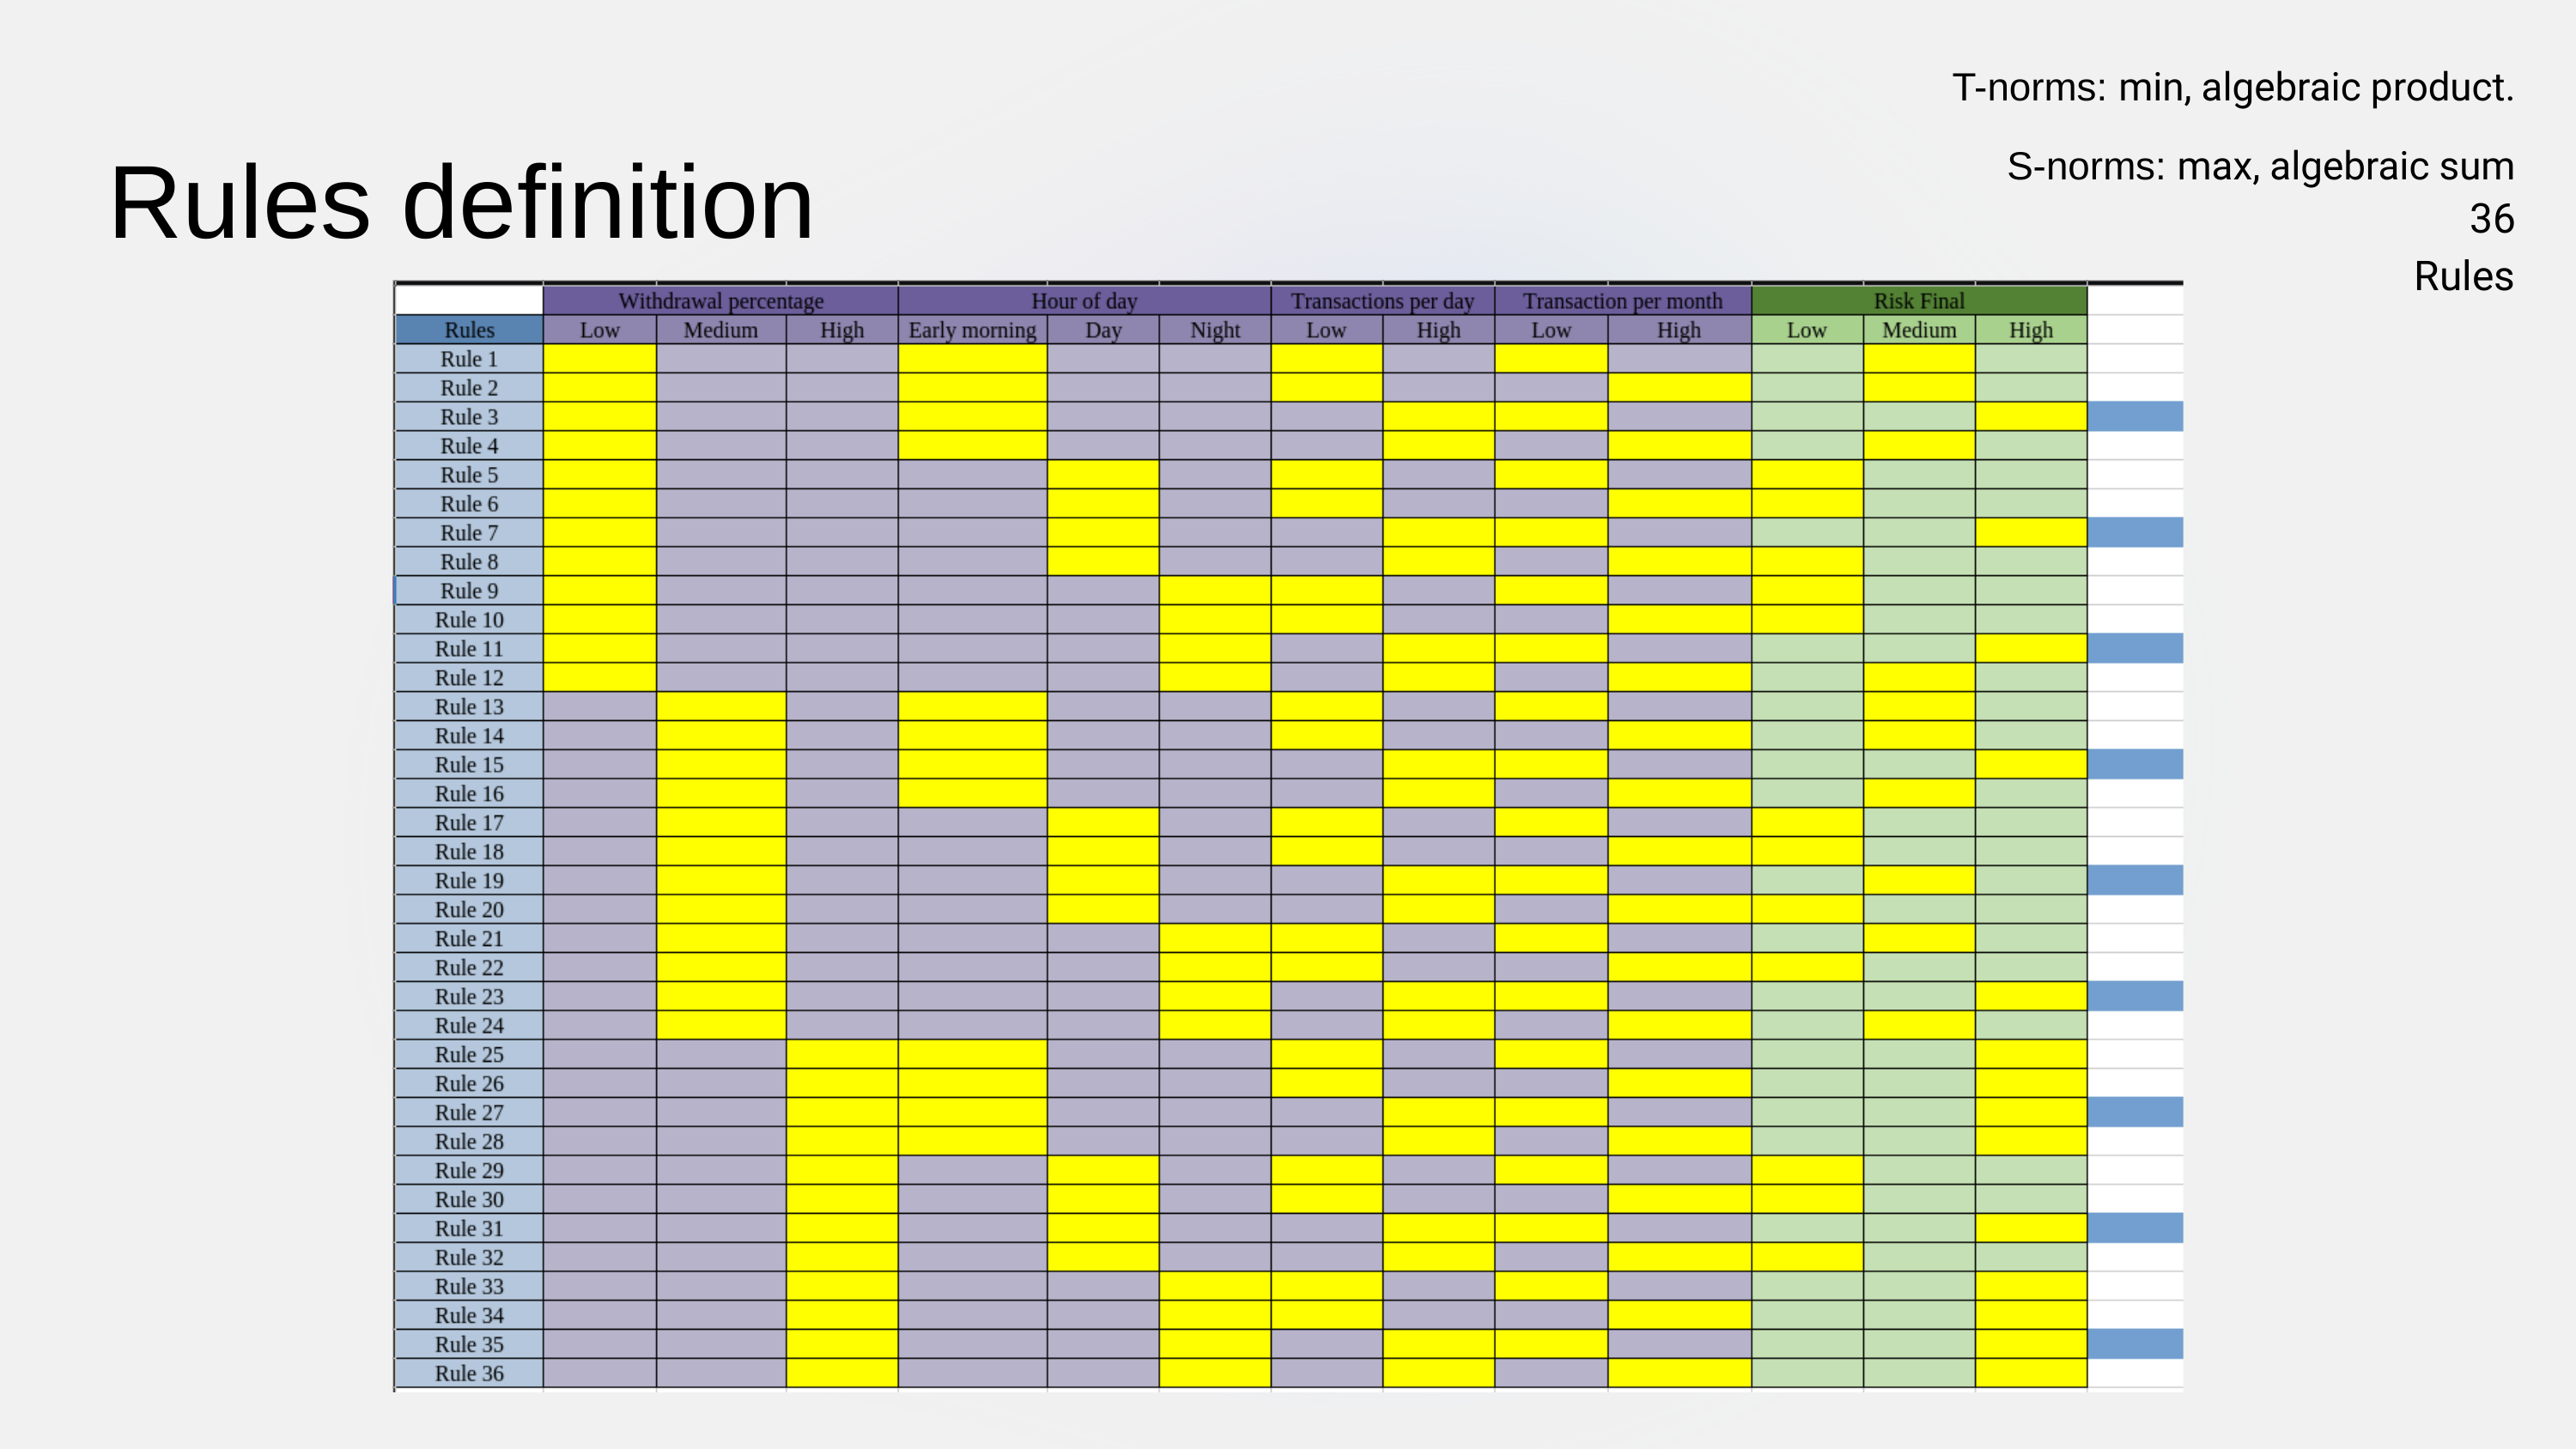

T-norms: min, algebraic product.
S-norms: max, algebraic sum
Rules definition
36 Rules